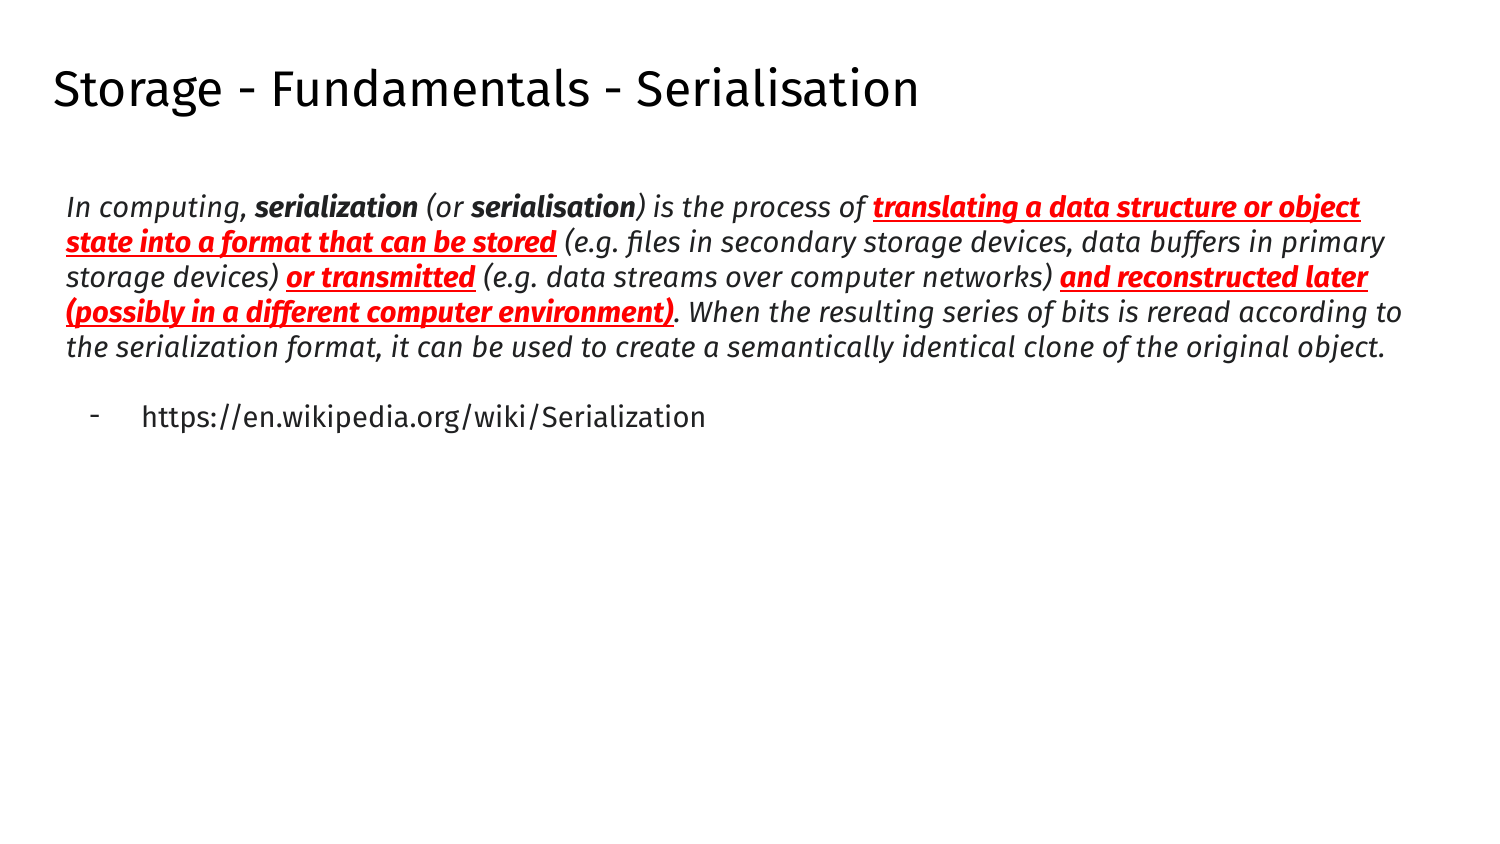

# Storage - Fundamentals - Serialisation
In computing, serialization (or serialisation) is the process of translating a data structure or object state into a format that can be stored (e.g. files in secondary storage devices, data buffers in primary storage devices) or transmitted (e.g. data streams over computer networks) and reconstructed later (possibly in a different computer environment). When the resulting series of bits is reread according to the serialization format, it can be used to create a semantically identical clone of the original object.

https://en.wikipedia.org/wiki/Serialization